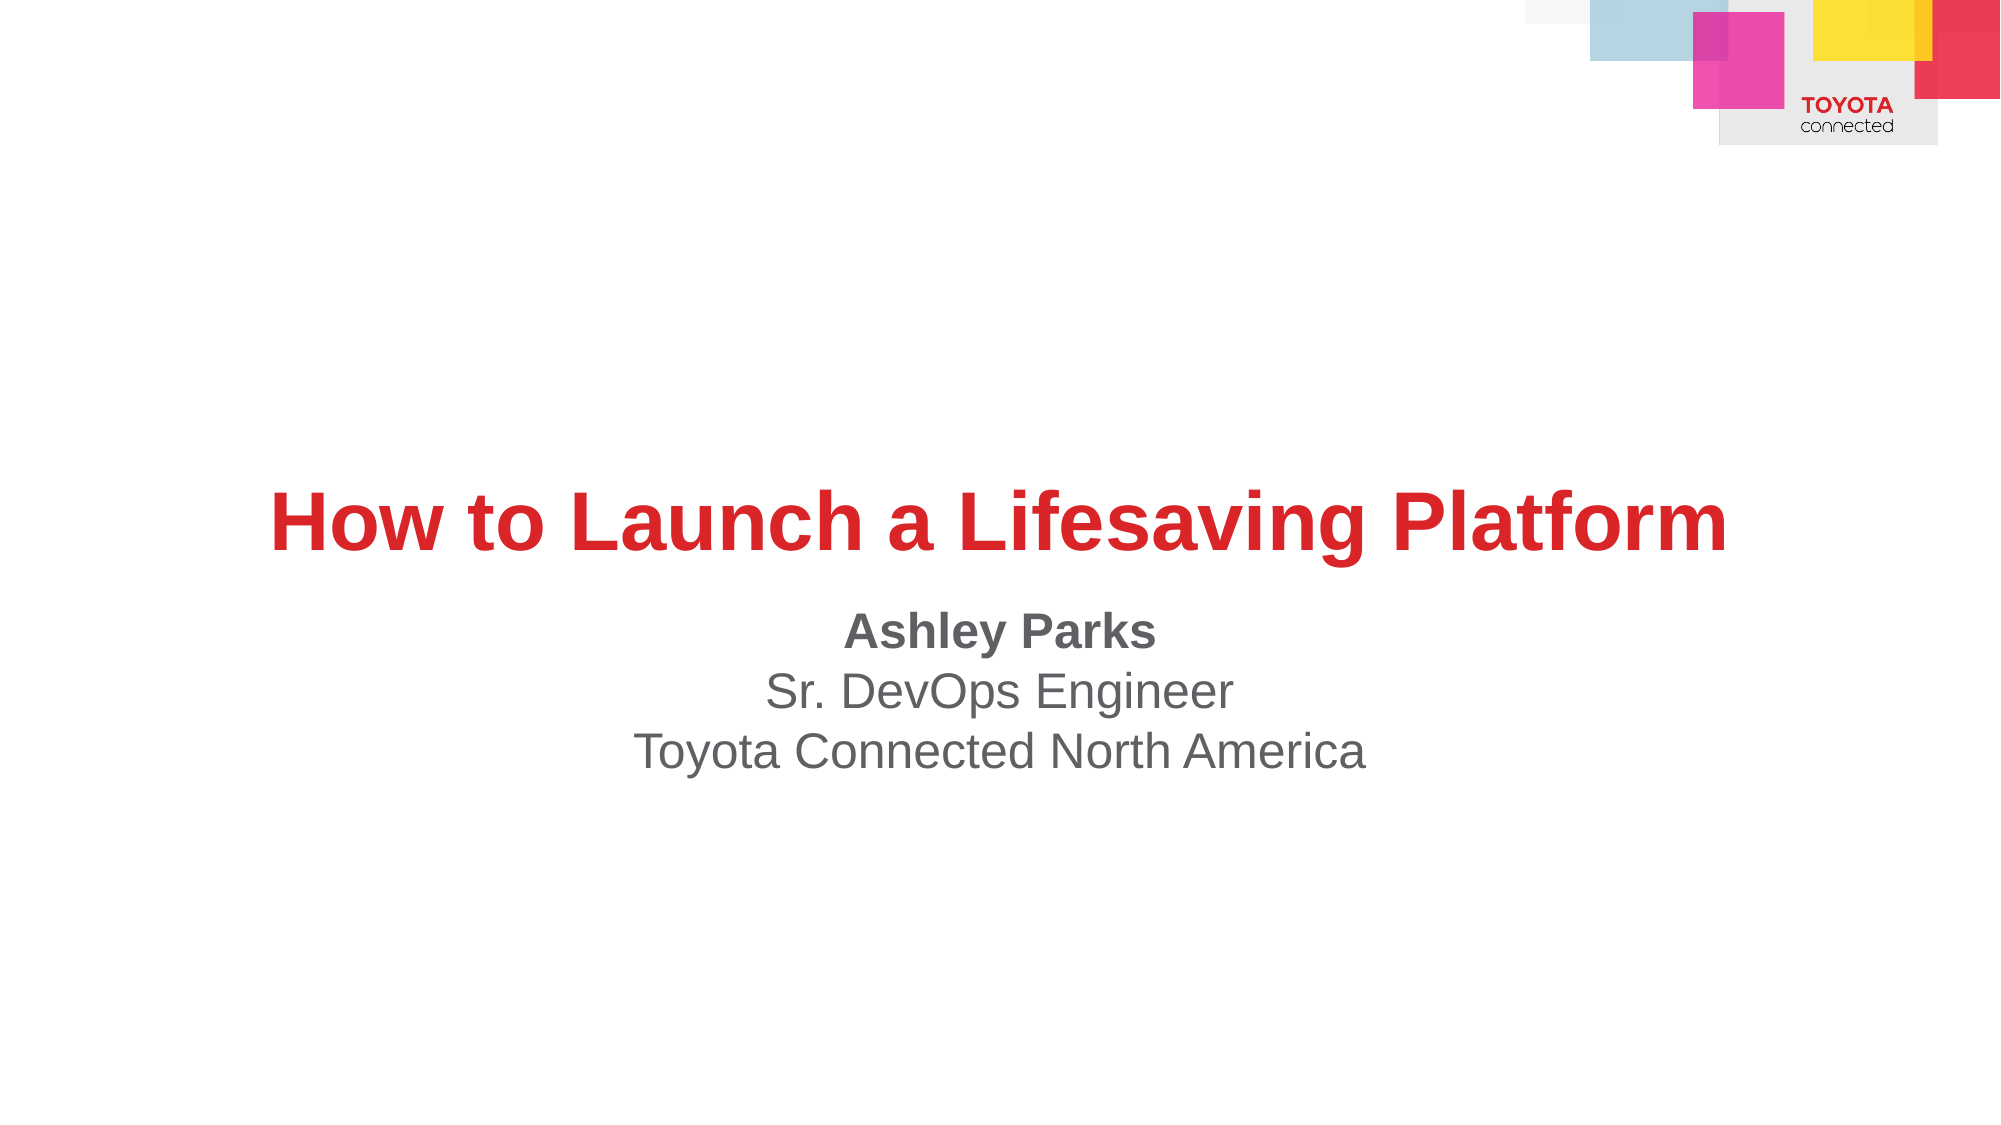

# How to Launch a Lifesaving Platform
Ashley Parks
Sr. DevOps Engineer
Toyota Connected North America